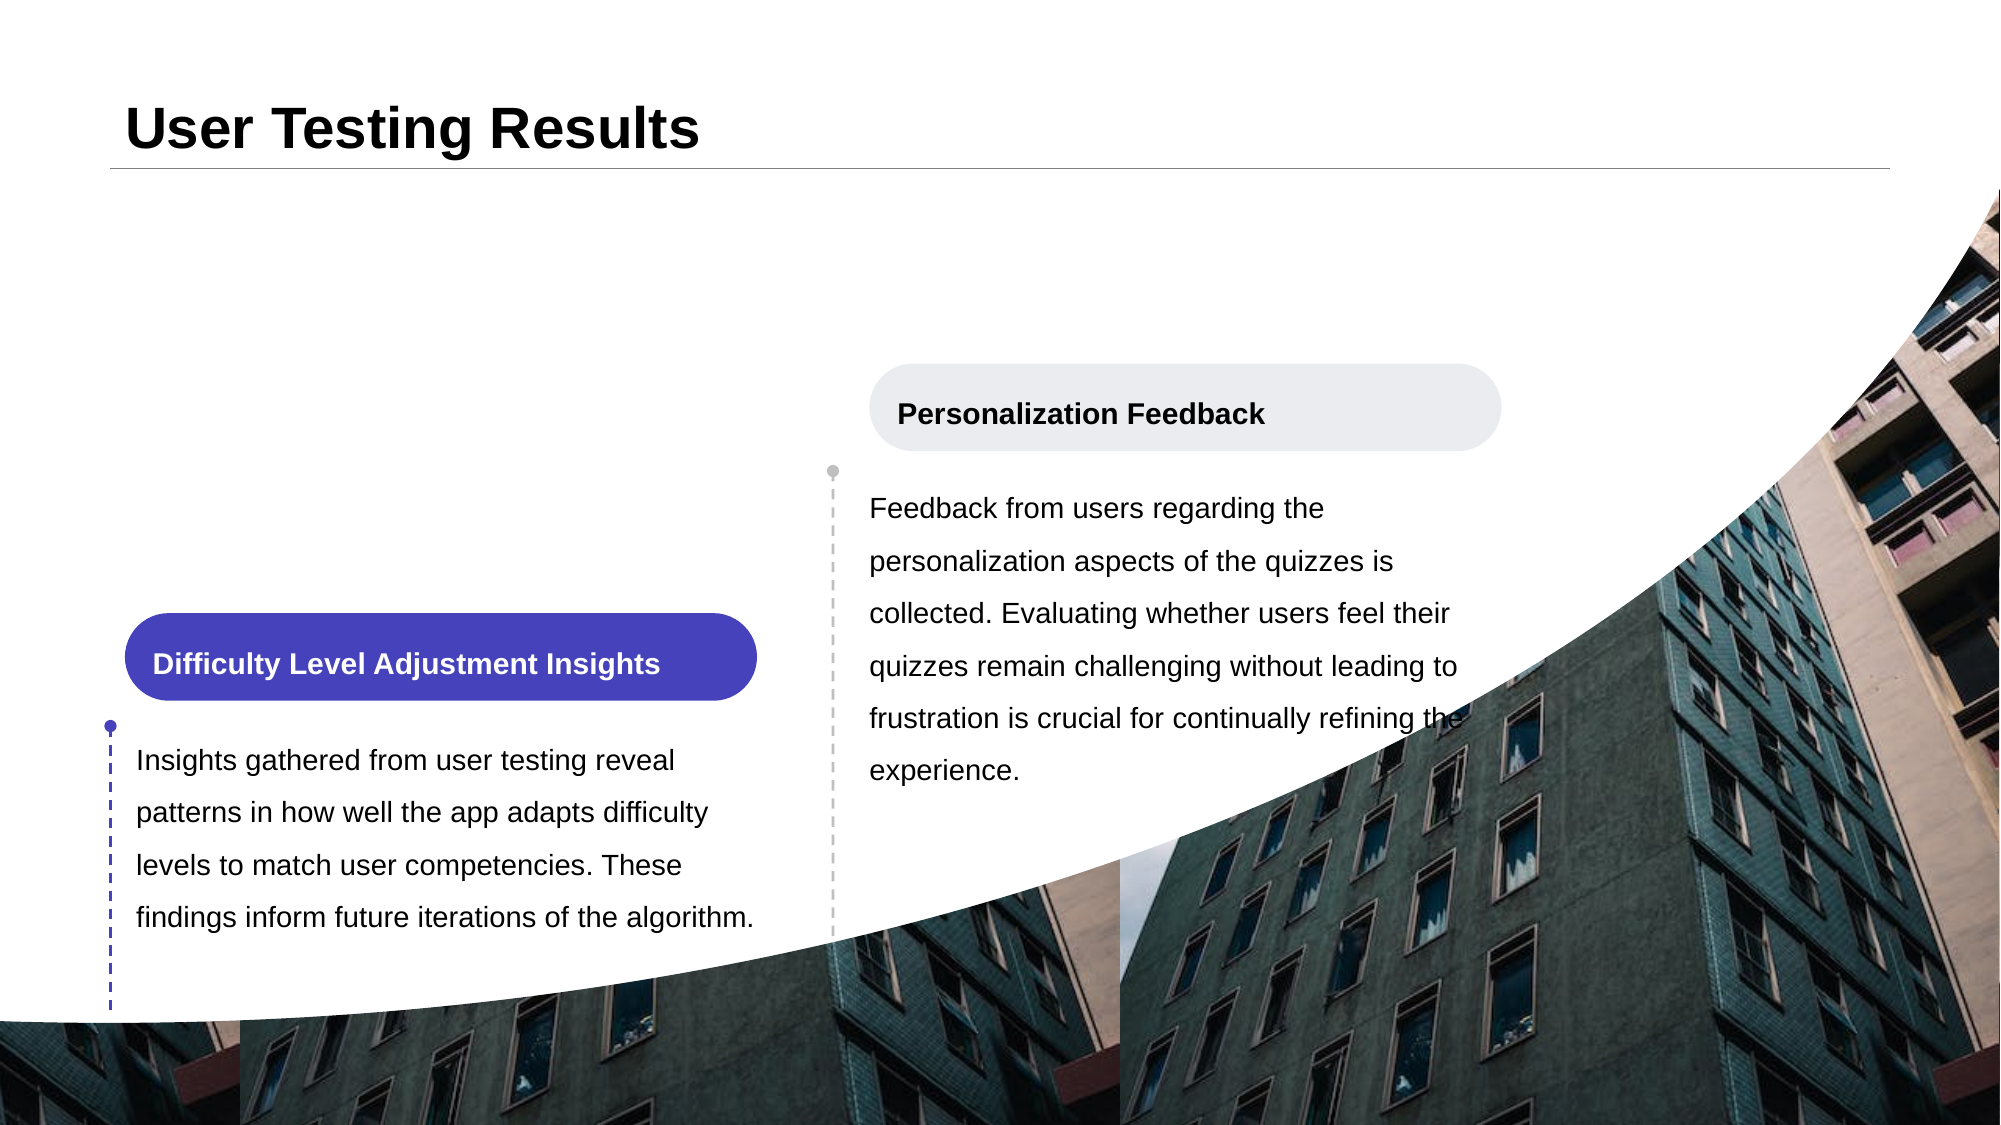

# User Testing Results

Personalization Feedback
Feedback from users regarding the personalization aspects of the quizzes is collected. Evaluating whether users feel their quizzes remain challenging without leading to frustration is crucial for continually refining the experience.
Difficulty Level Adjustment Insights
Insights gathered from user testing reveal patterns in how well the app adapts difficulty levels to match user competencies. These findings inform future iterations of the algorithm.